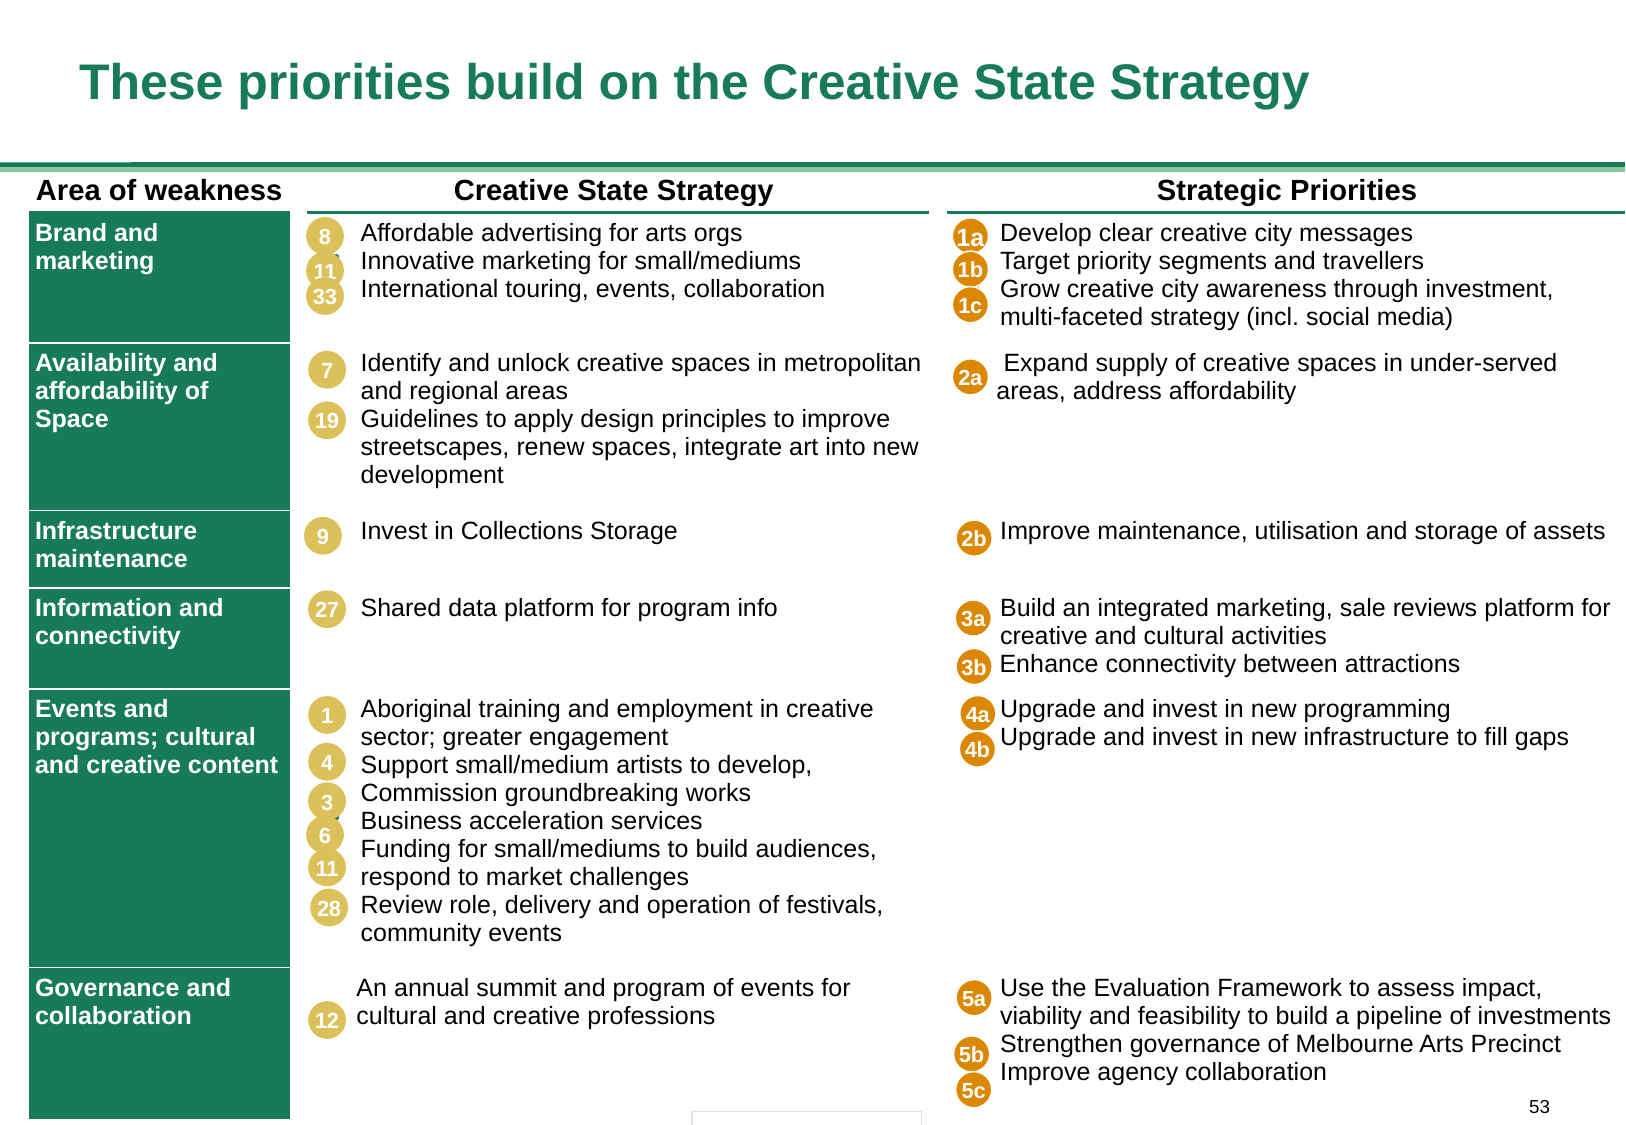

# These priorities build on the Creative State Strategy

| Area of weakness |  | Creative State Strategy |  | Strategic Priorities |
| --- | --- | --- | --- | --- |
| Brand and marketing |  | Affordable advertising for arts orgs Innovative marketing for small/mediums International touring, events, collaboration |  | Develop clear creative city messages Target priority segments and travellers Grow creative city awareness through investment, multi-faceted strategy (incl. social media) |
| Availability and affordability of Space |  | Identify and unlock creative spaces in metropolitan and regional areas Guidelines to apply design principles to improve streetscapes, renew spaces, integrate art into new development |  | Expand supply of creative spaces in under-served areas, address affordability |
| Infrastructure maintenance |  | Invest in Collections Storage |  | Improve maintenance, utilisation and storage of assets |
| Information and connectivity |  | Shared data platform for program info |  | Build an integrated marketing, sale reviews platform for creative and cultural activities Enhance connectivity between attractions |
| Events and programs; cultural and creative content |  | Aboriginal training and employment in creative sector; greater engagement Support small/medium artists to develop, Commission groundbreaking works Business acceleration services Funding for small/mediums to build audiences, respond to market challenges Review role, delivery and operation of festivals, community events |  | Upgrade and invest in new programming Upgrade and invest in new infrastructure to fill gaps |
| Governance and collaboration |  | An annual summit and program of events for cultural and creative professions |  | Use the Evaluation Framework to assess impact, viability and feasibility to build a pipeline of investments Strengthen governance of Melbourne Arts Precinct Improve agency collaboration |
8
1a
1b
11
33
1c
7
2a
19
9
2b
27
3a
3b
4a
1
4b
4
3
6
11
28
5a
12
5b
5c